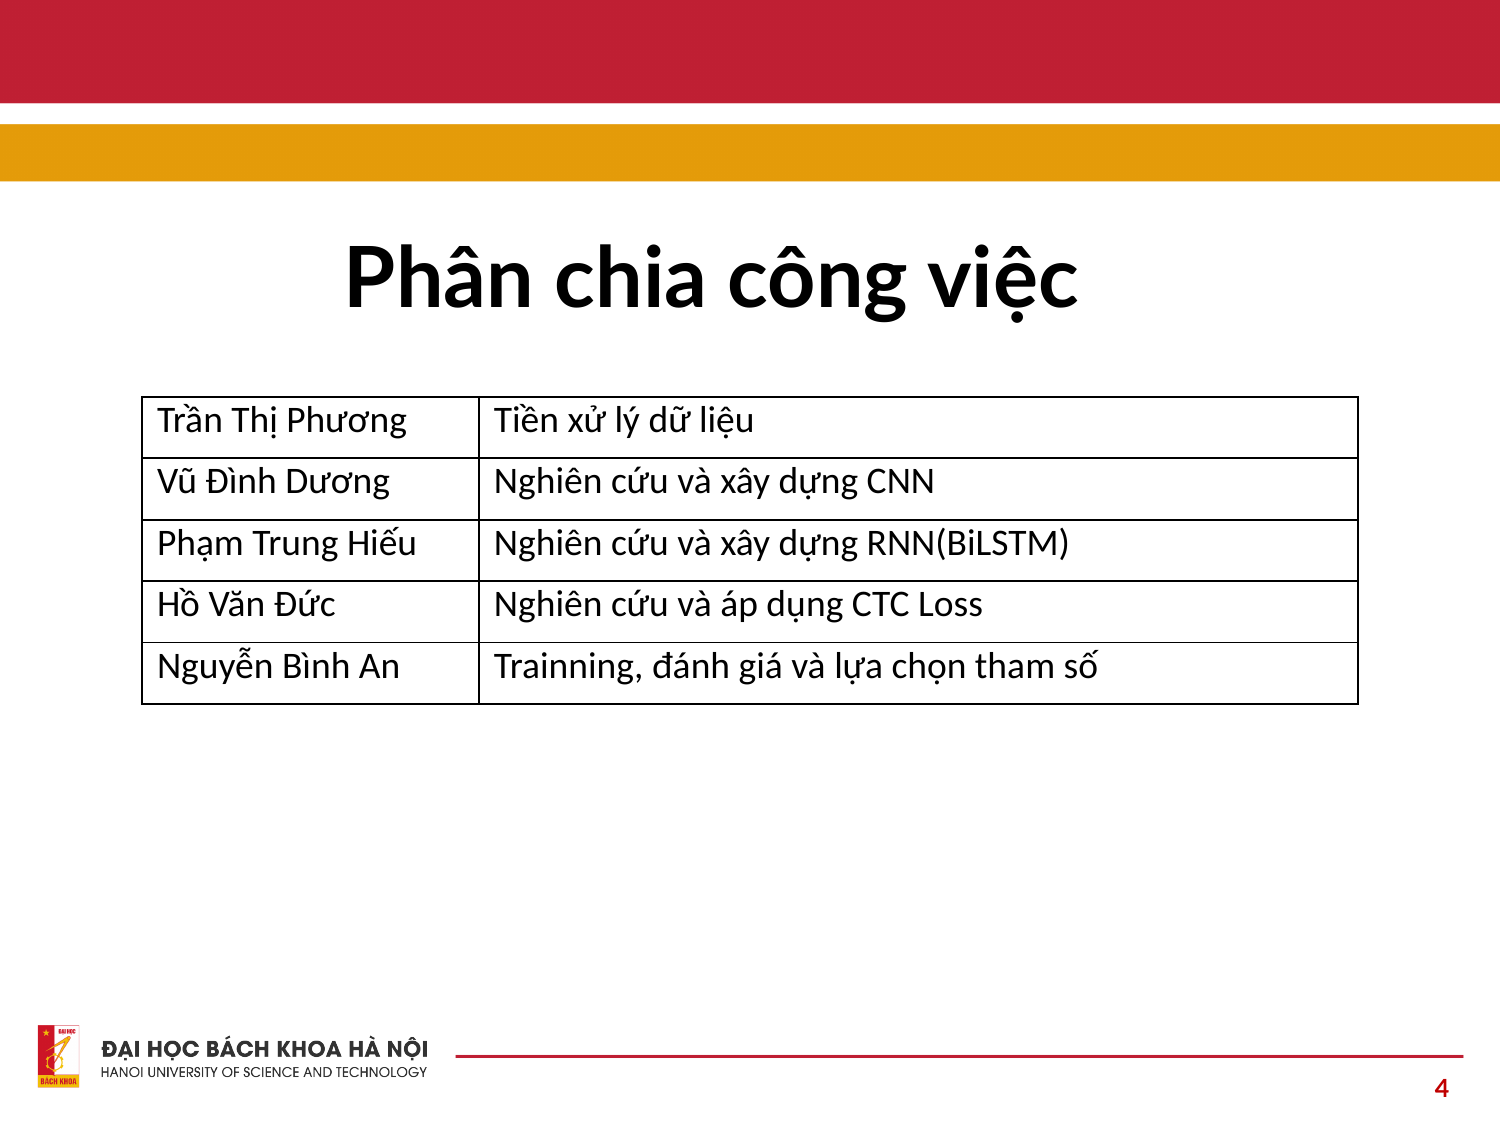

Phân chia công việc

| Trần Thị Phương | Tiền xử lý dữ liệu |
| --- | --- |
| Vũ Đình Dương | Nghiên cứu và xây dựng CNN |
| Phạm Trung Hiếu | Nghiên cứu và xây dựng RNN(BiLSTM) |
| Hồ Văn Đức | Nghiên cứu và áp dụng CTC Loss |
| Nguyễn Bình An | Trainning, đánh giá và lựa chọn tham số |
4